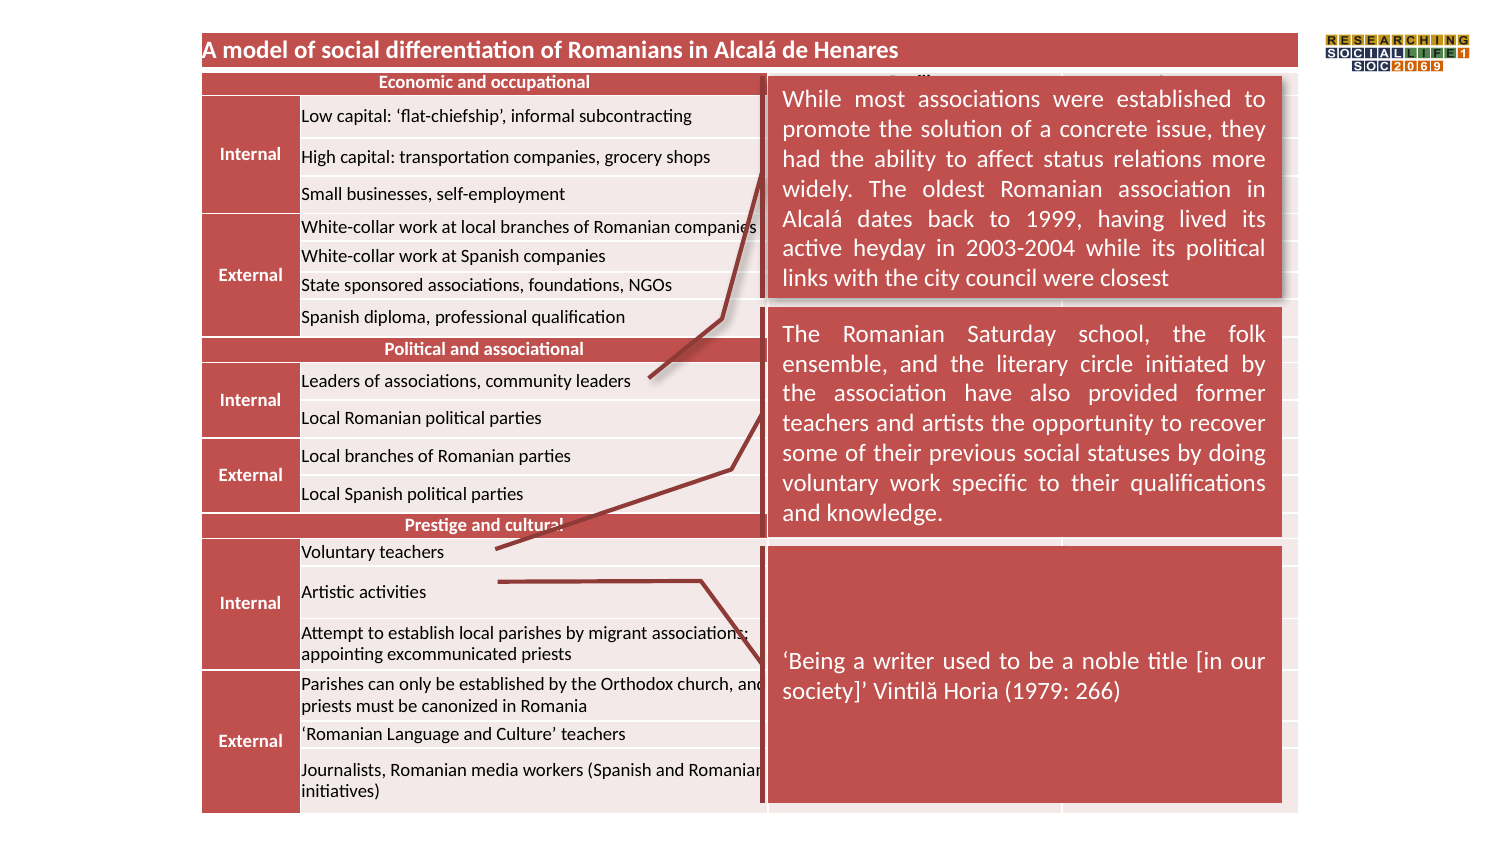

| A model of social differentiation of Romanians in Alcalá de Henares |  |  |  |
| --- | --- | --- | --- |
| Economic and occupational |  | Profile | Status |
| Internal | Low capital: ‘flat-chiefship’, informal subcontracting | In-group | Improvement |
|  | High capital: transportation companies, grocery shops | In-group | Improvement |
|  | Small businesses, self-employment | Mixed | Improvement |
| External | White-collar work at local branches of Romanian companies | Mixed | Recovery |
|  | White-collar work at Spanish companies | Out-group | Recovery |
|  | State sponsored associations, foundations, NGOs | In-group | Recovery |
|  | Spanish diploma, professional qualification | Out-group | Improvement |
| Political and associational |  | Profile | Status |
| Internal | Leaders of associations, community leaders | In-group | Improvement |
|  | Local Romanian political parties | In-group | Improvement |
| External | Local branches of Romanian parties | In-group | Improvement |
|  | Local Spanish political parties | Mixed | Improvement |
| Prestige and cultural |  | Profile | Status |
| Internal | Voluntary teachers | In-group | Recovery |
|  | Artistic activities | In-group | Recovery Improvement |
|  | Attempt to establish local parishes by migrant associations; appointing excommunicated priests | In-group | Recovery |
| External | Parishes can only be established by the Orthodox church, and priests must be canonized in Romania | In-group | Retention |
|  | ‘Romanian Language and Culture’ teachers | In-group | Recovery |
|  | Journalists, Romanian media workers (Spanish and Romanian initiatives) | In-group | Recovery Improvement |
While most associations were established to promote the solution of a concrete issue, they had the ability to affect status relations more widely. The oldest Romanian association in Alcalá dates back to 1999, having lived its active heyday in 2003-2004 while its political links with the city council were closest
The Romanian Saturday school, the folk ensemble, and the literary circle initiated by the association have also provided former teachers and artists the opportunity to recover some of their previous social statuses by doing voluntary work specific to their qualifications and knowledge.
‘Being a writer used to be a noble title [in our society]’ Vintilă Horia (1979: 266)